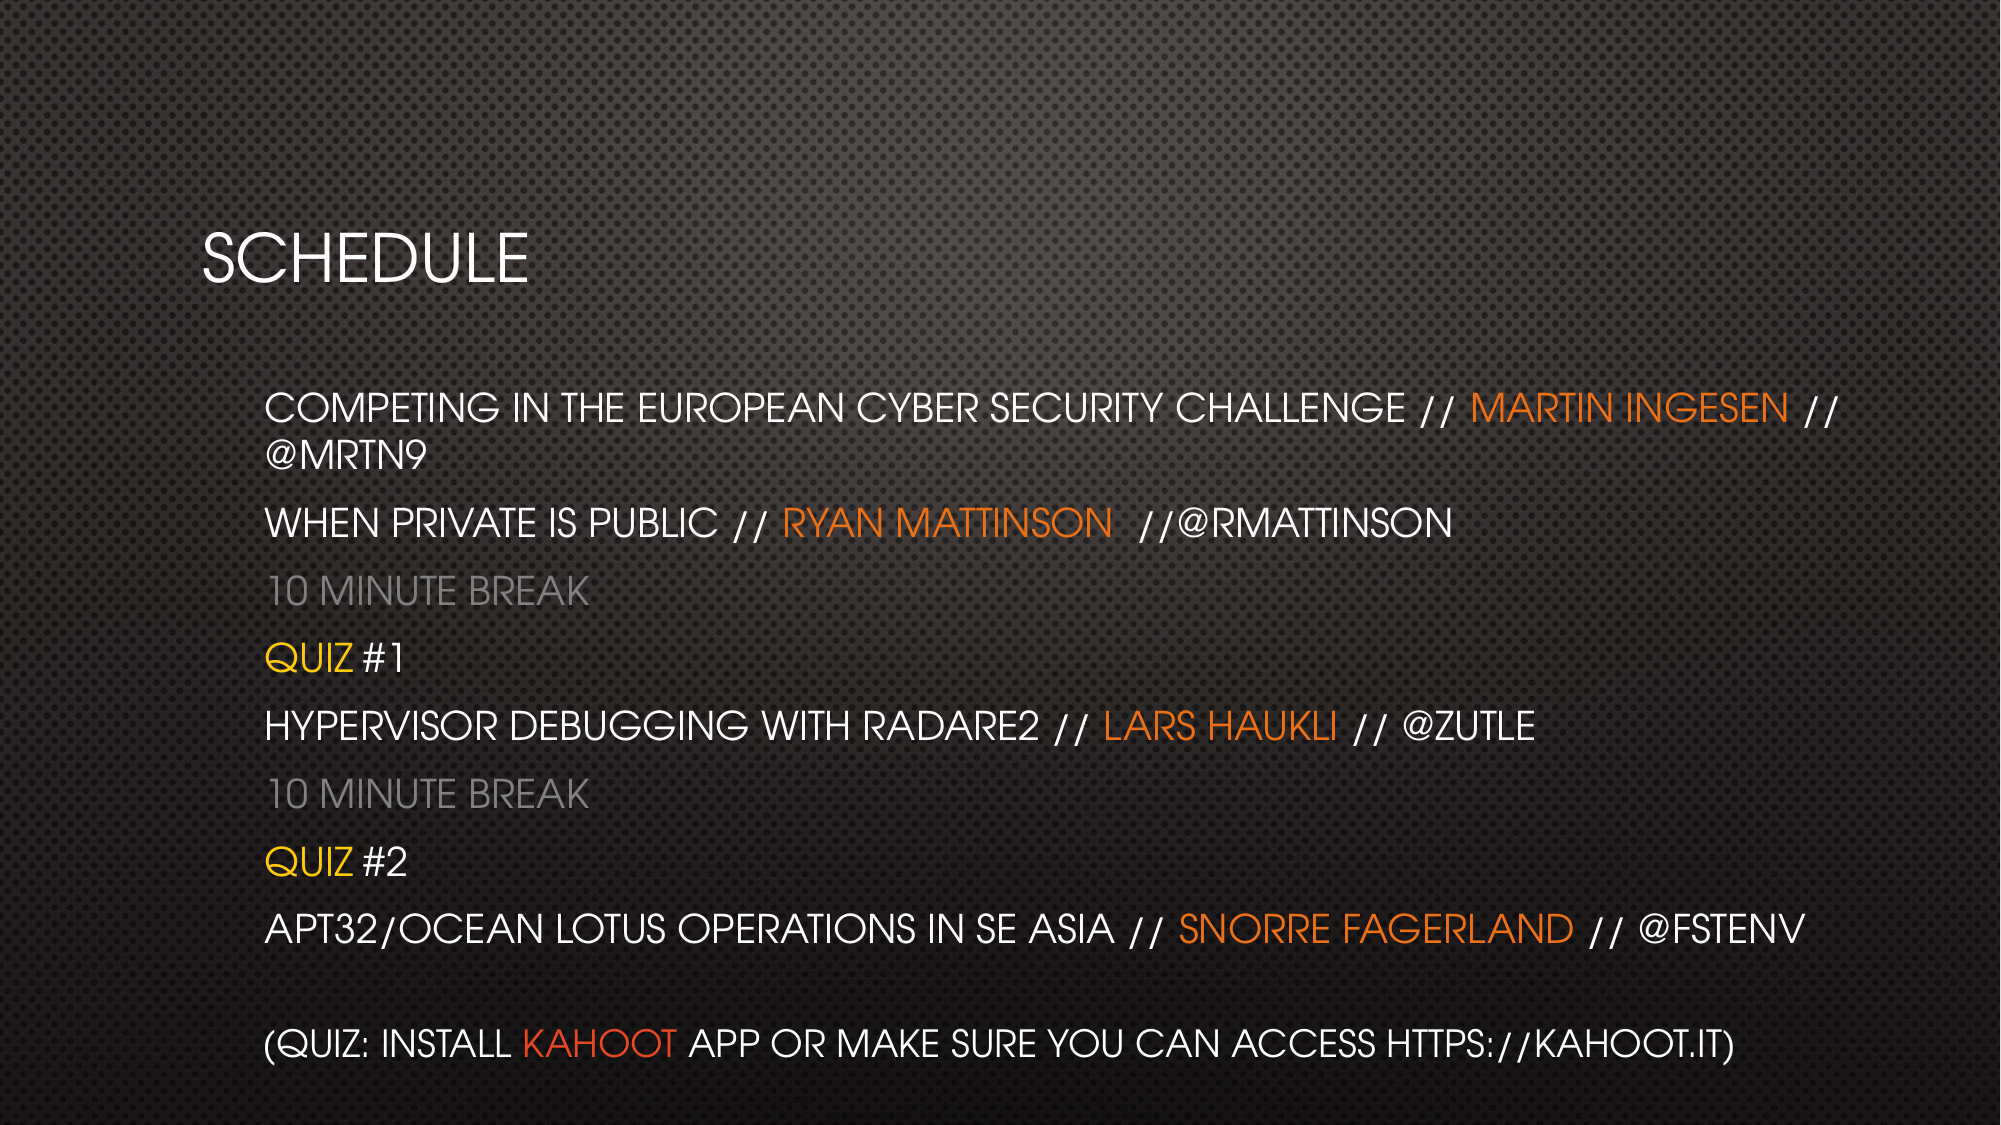

# Schedule
Competing in the European Cyber Security Challenge // Martin Ingesen // @Mrtn9
When Private is Public // Ryan Mattinson  //@rmattinson
10 minute break
Quiz #1
Hypervisor Debugging with radare2 // Lars Haukli // @zutle
10 minute break
Quiz #2
APT32/Ocean Lotus operations in SE Asia // Snorre Fagerland // @fstenv
(Quiz: install kahoot app or make sure you can access https://kahoot.it)